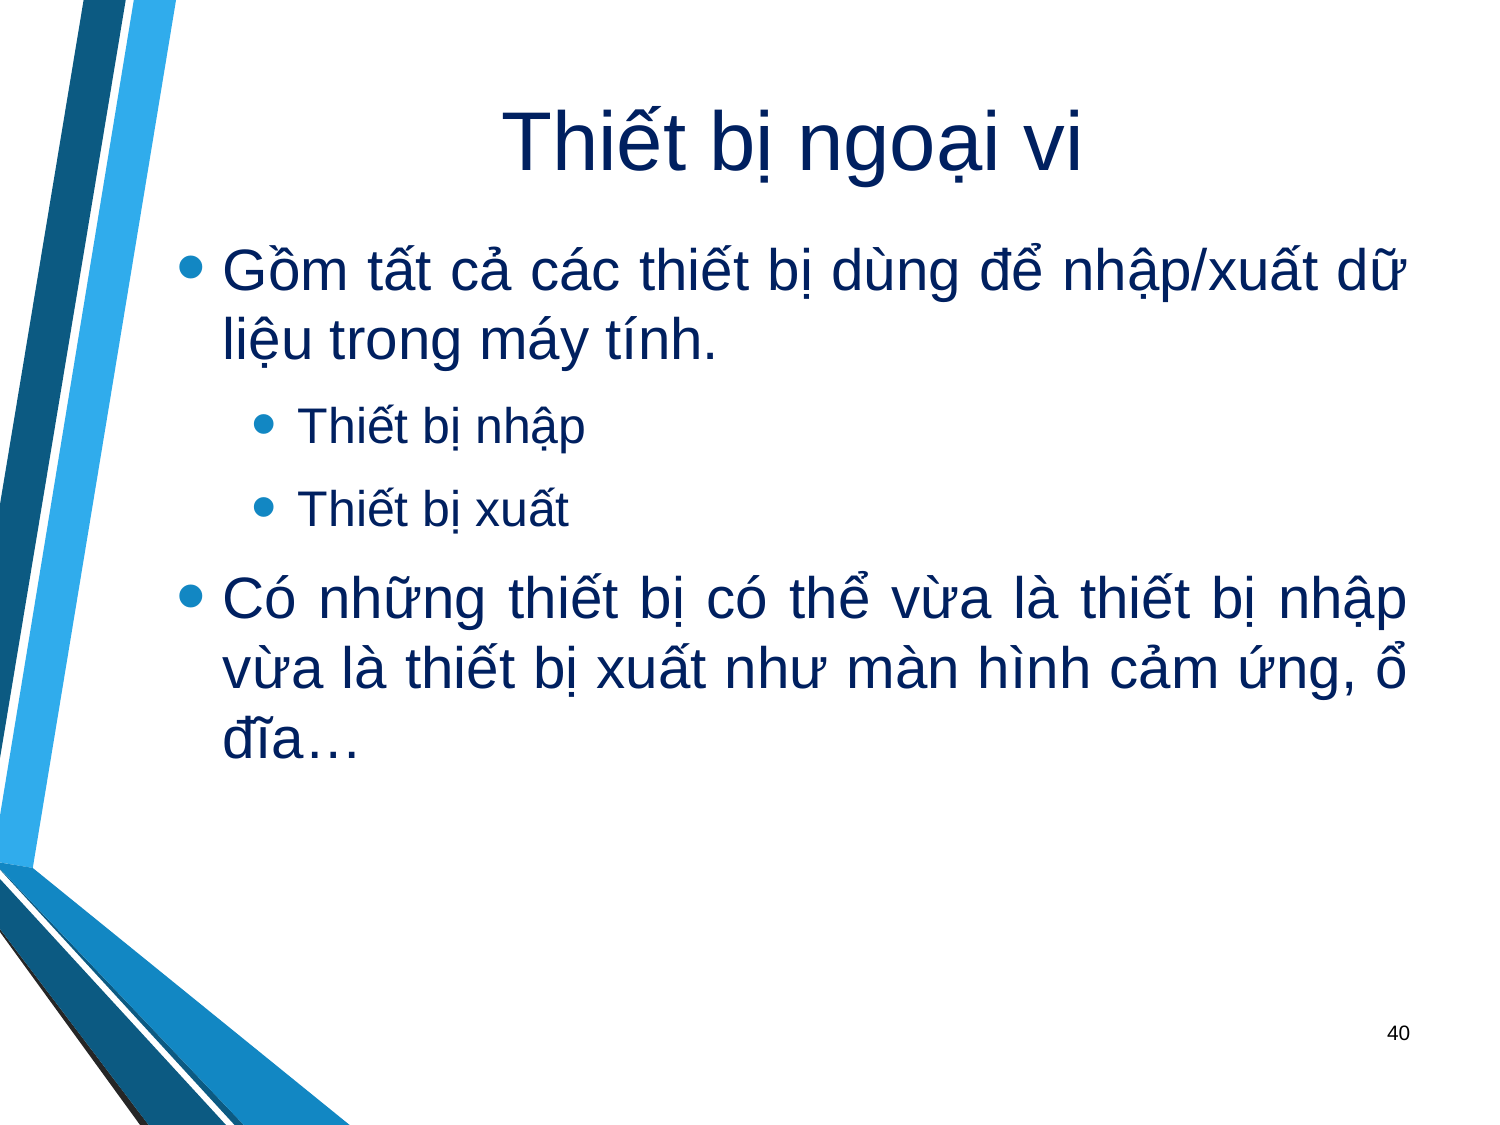

# Thiết bị ngoại vi
Gồm tất cả các thiết bị dùng để nhập/xuất dữ liệu trong máy tính.
Thiết bị nhập
Thiết bị xuất
Có những thiết bị có thể vừa là thiết bị nhập vừa là thiết bị xuất như màn hình cảm ứng, ổ đĩa…
40